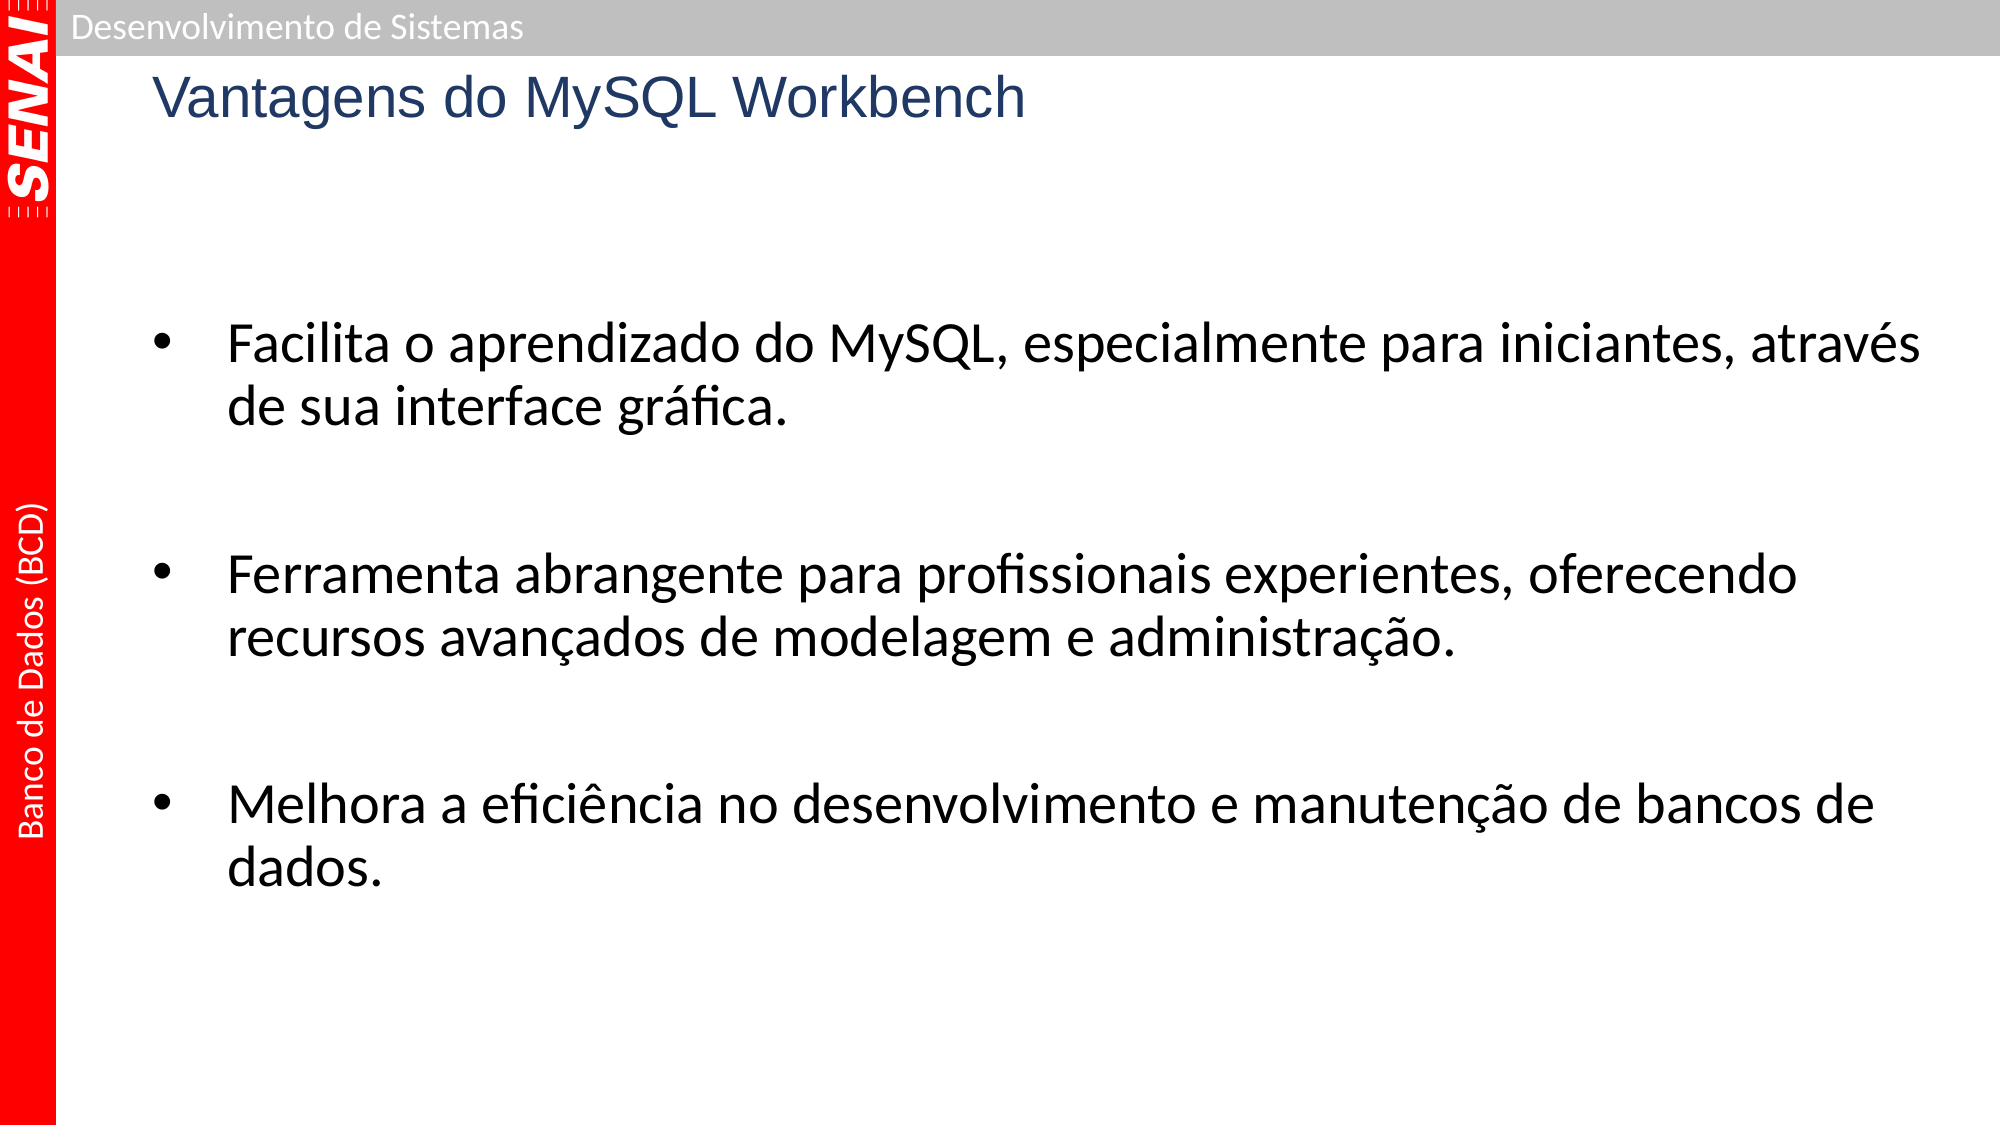

# Vantagens do MySQL Workbench
Facilita o aprendizado do MySQL, especialmente para iniciantes, através de sua interface gráfica.

Ferramenta abrangente para profissionais experientes, oferecendo recursos avançados de modelagem e administração.

Melhora a eficiência no desenvolvimento e manutenção de bancos de dados.